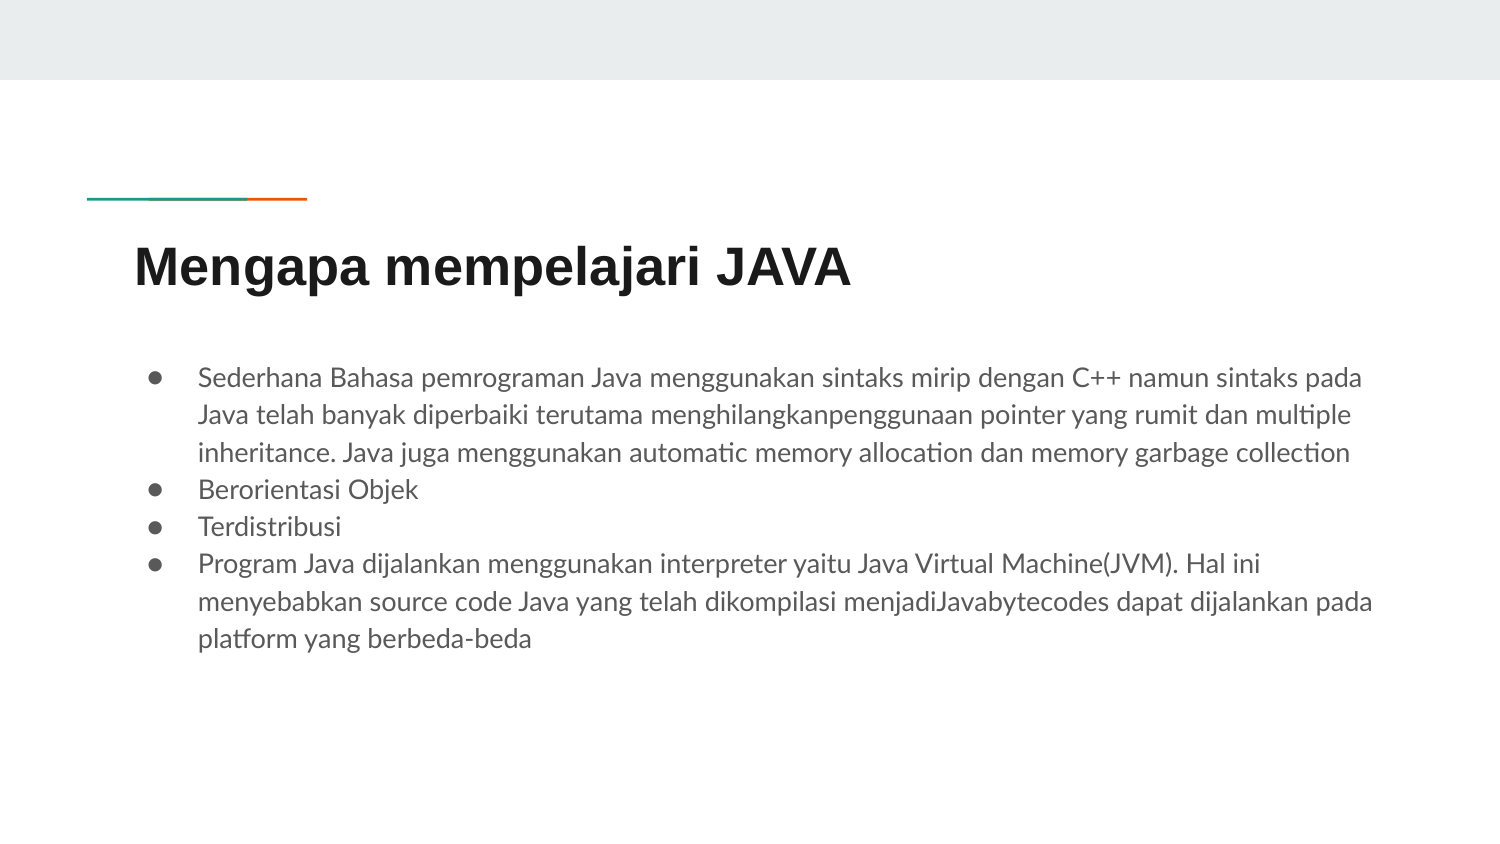

# Mengapa mempelajari JAVA
Sederhana Bahasa pemrograman Java menggunakan sintaks mirip dengan C++ namun sintaks pada Java telah banyak diperbaiki terutama menghilangkanpenggunaan pointer yang rumit dan multiple inheritance. Java juga menggunakan automatic memory allocation dan memory garbage collection
Berorientasi Objek
Terdistribusi
Program Java dijalankan menggunakan interpreter yaitu Java Virtual Machine(JVM). Hal ini menyebabkan source code Java yang telah dikompilasi menjadiJavabytecodes dapat dijalankan pada platform yang berbeda-beda